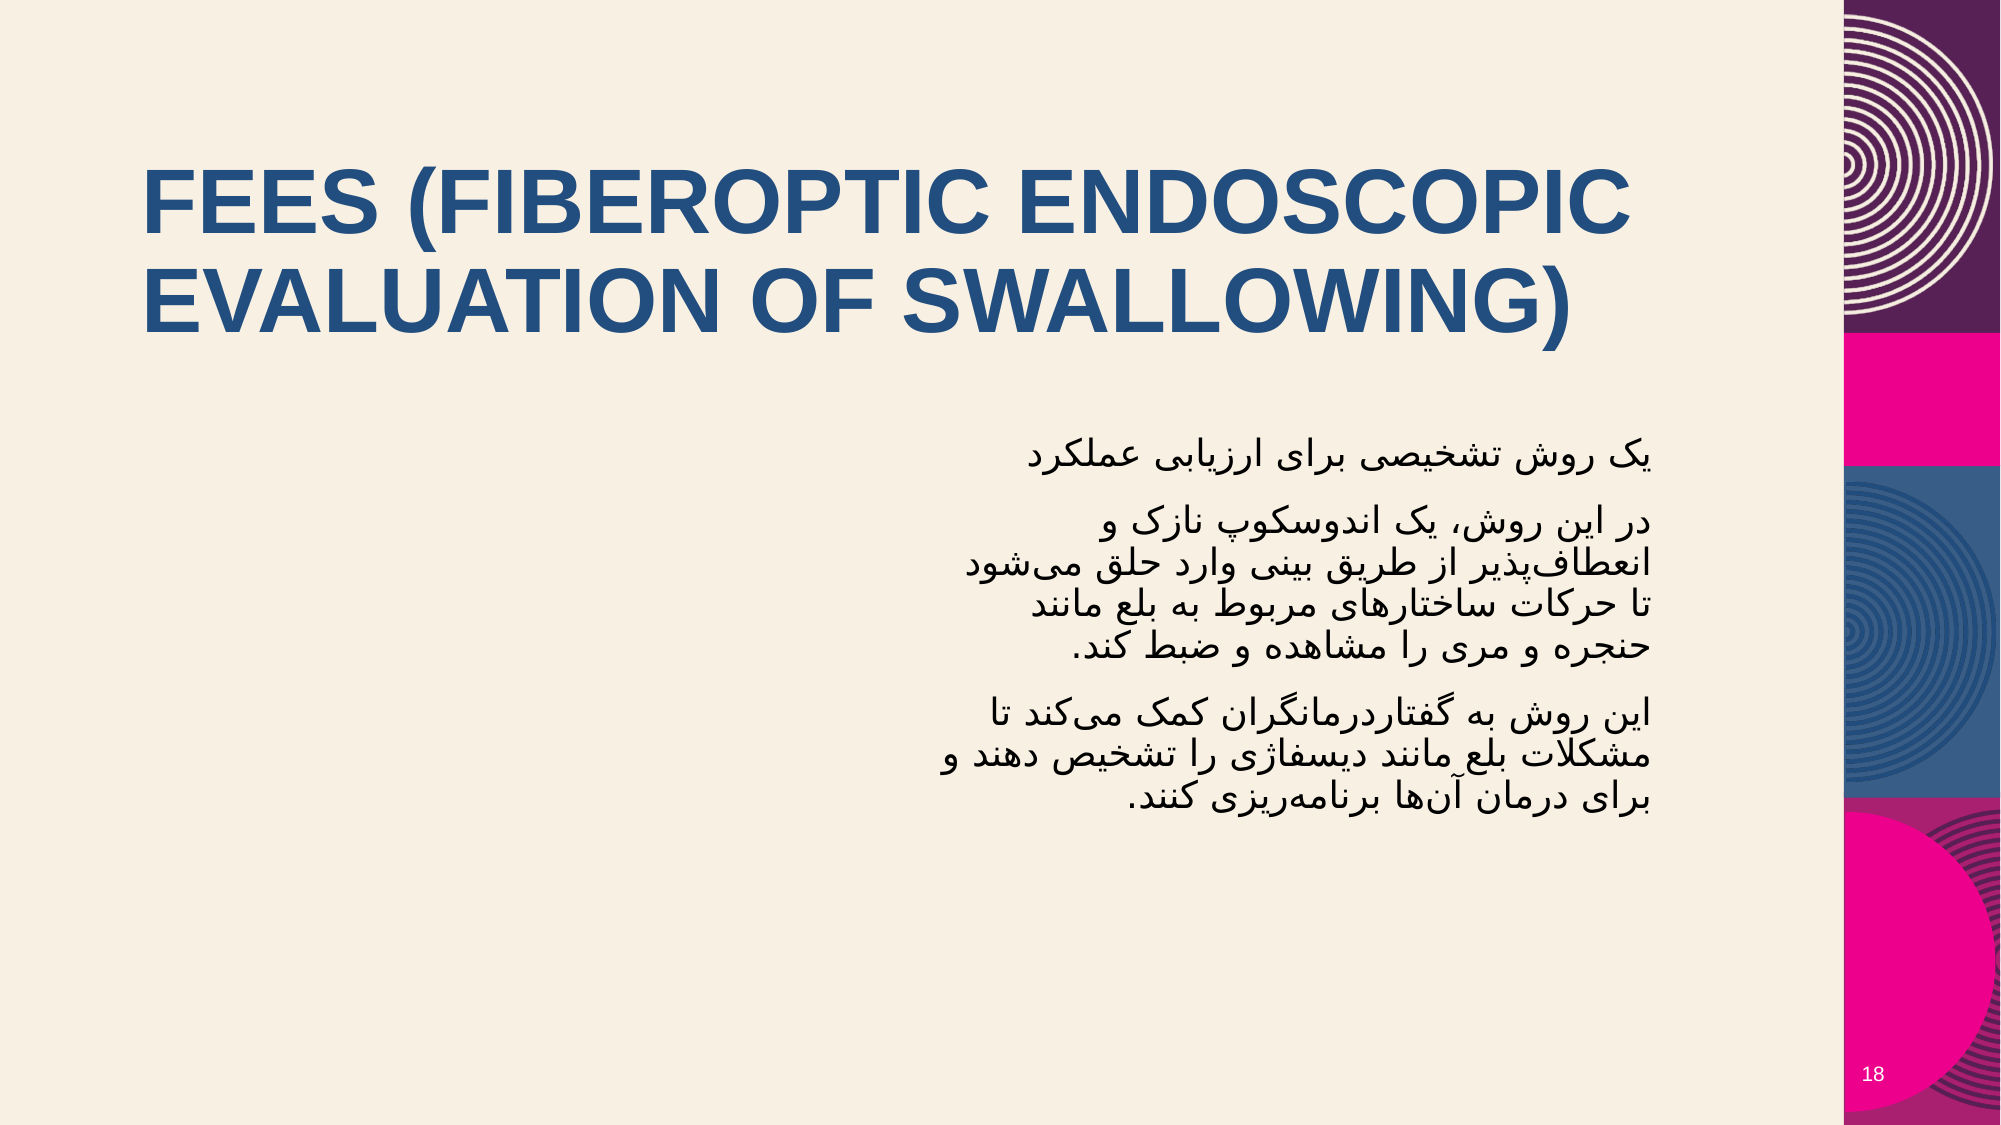

# FEES (Fiberoptic Endoscopic Evaluation of Swallowing)

یک روش تشخیصی برای ارزیابی عملکرد
در این روش، یک اندوسکوپ نازک و انعطاف‌پذیر از طریق بینی وارد حلق می‌شود تا حرکات ساختارهای مربوط به بلع مانند حنجره و مری را مشاهده و ضبط کند.
این روش به گفتاردرمانگران کمک می‌کند تا مشکلات بلع مانند دیسفاژی را تشخیص دهند و برای درمان آن‌ها برنامه‌ریزی کنند.
18